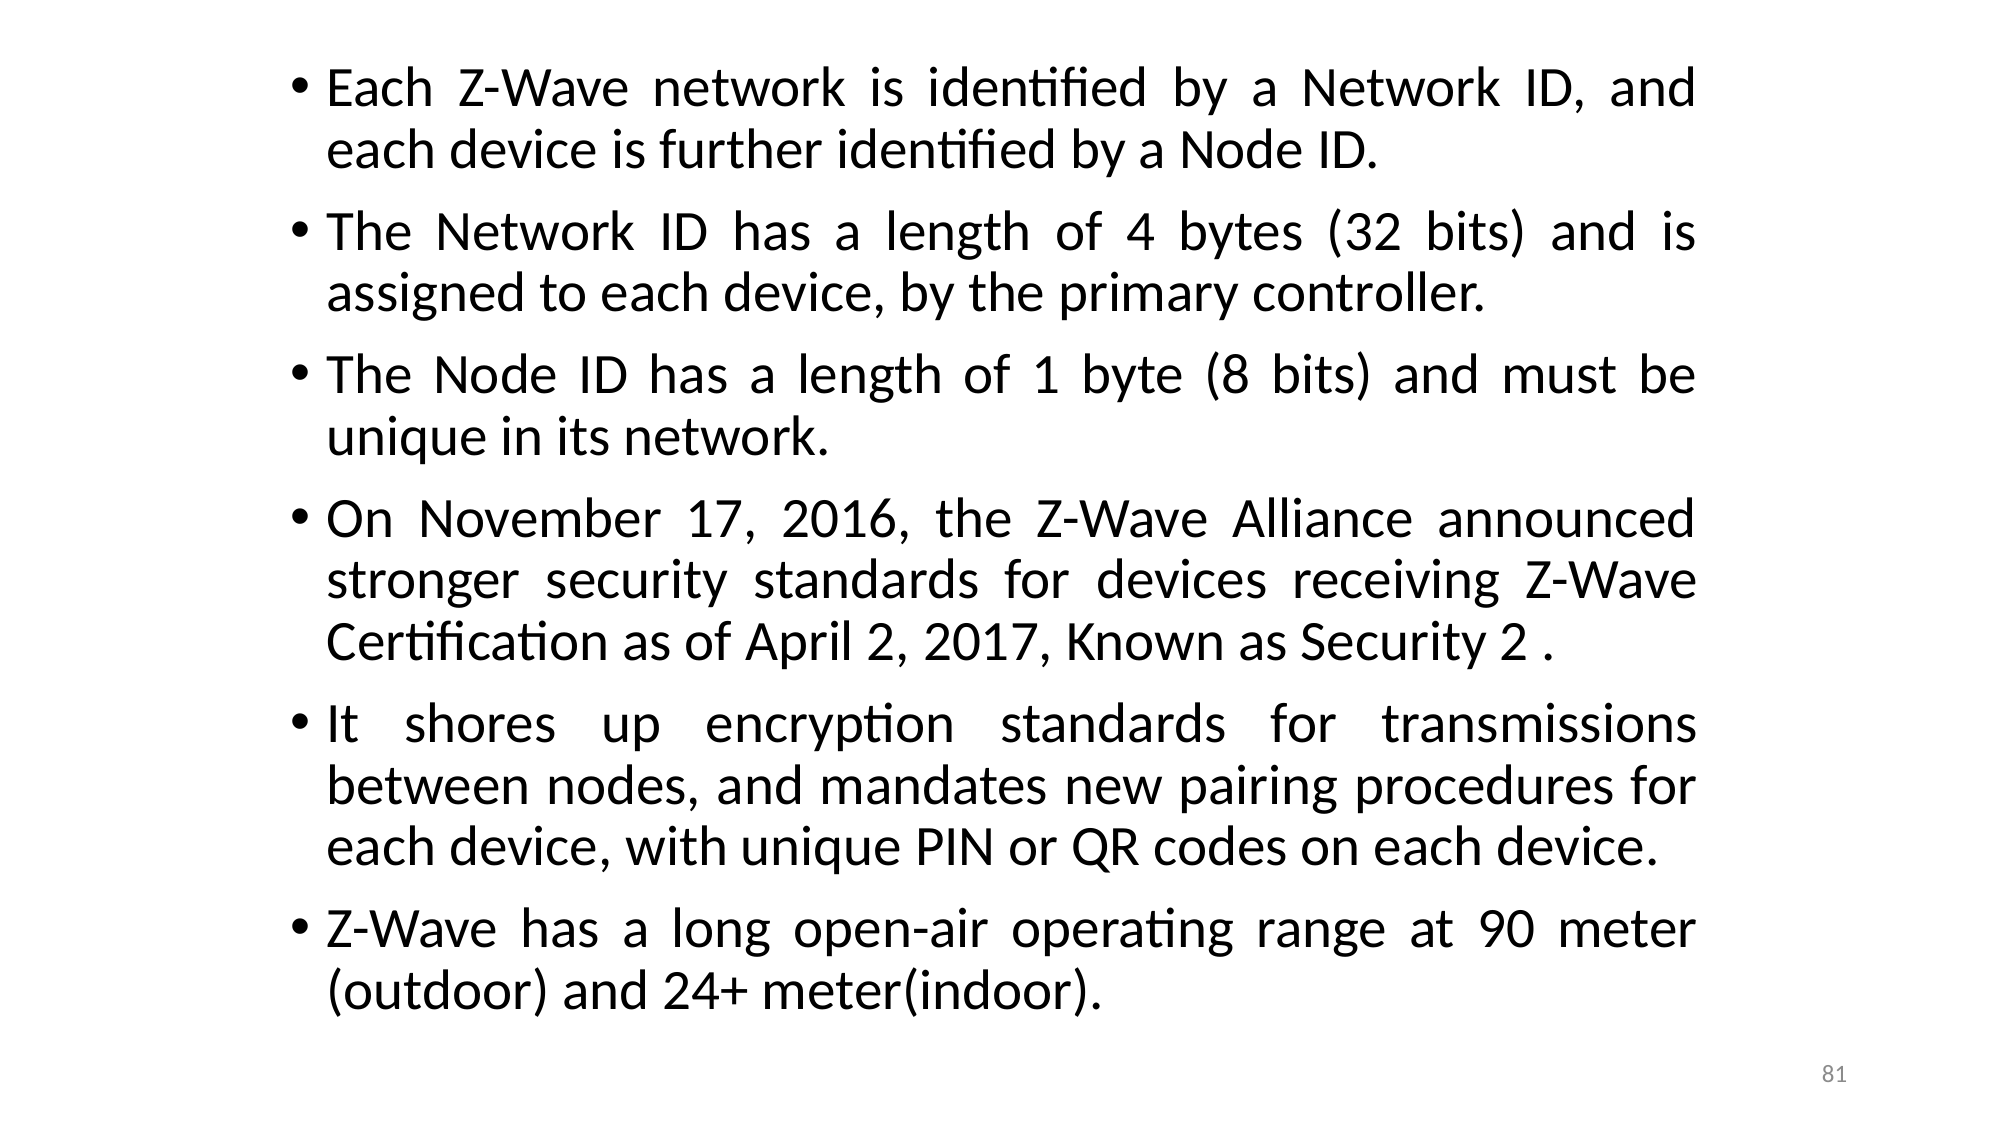

Each Z-Wave network is identified by a Network ID, and each device is further identified by a Node ID.
The Network ID has a length of 4 bytes (32 bits) and is assigned to each device, by the primary controller.
The Node ID has a length of 1 byte (8 bits) and must be unique in its network.
On November 17, 2016, the Z-Wave Alliance announced stronger security standards for devices receiving Z-Wave Certification as of April 2, 2017, Known as Security 2 .
It shores up encryption standards for transmissions between nodes, and mandates new pairing procedures for each device, with unique PIN or QR codes on each device.
Z-Wave has a long open-air operating range at 90 meter (outdoor) and 24+ meter(indoor).

81